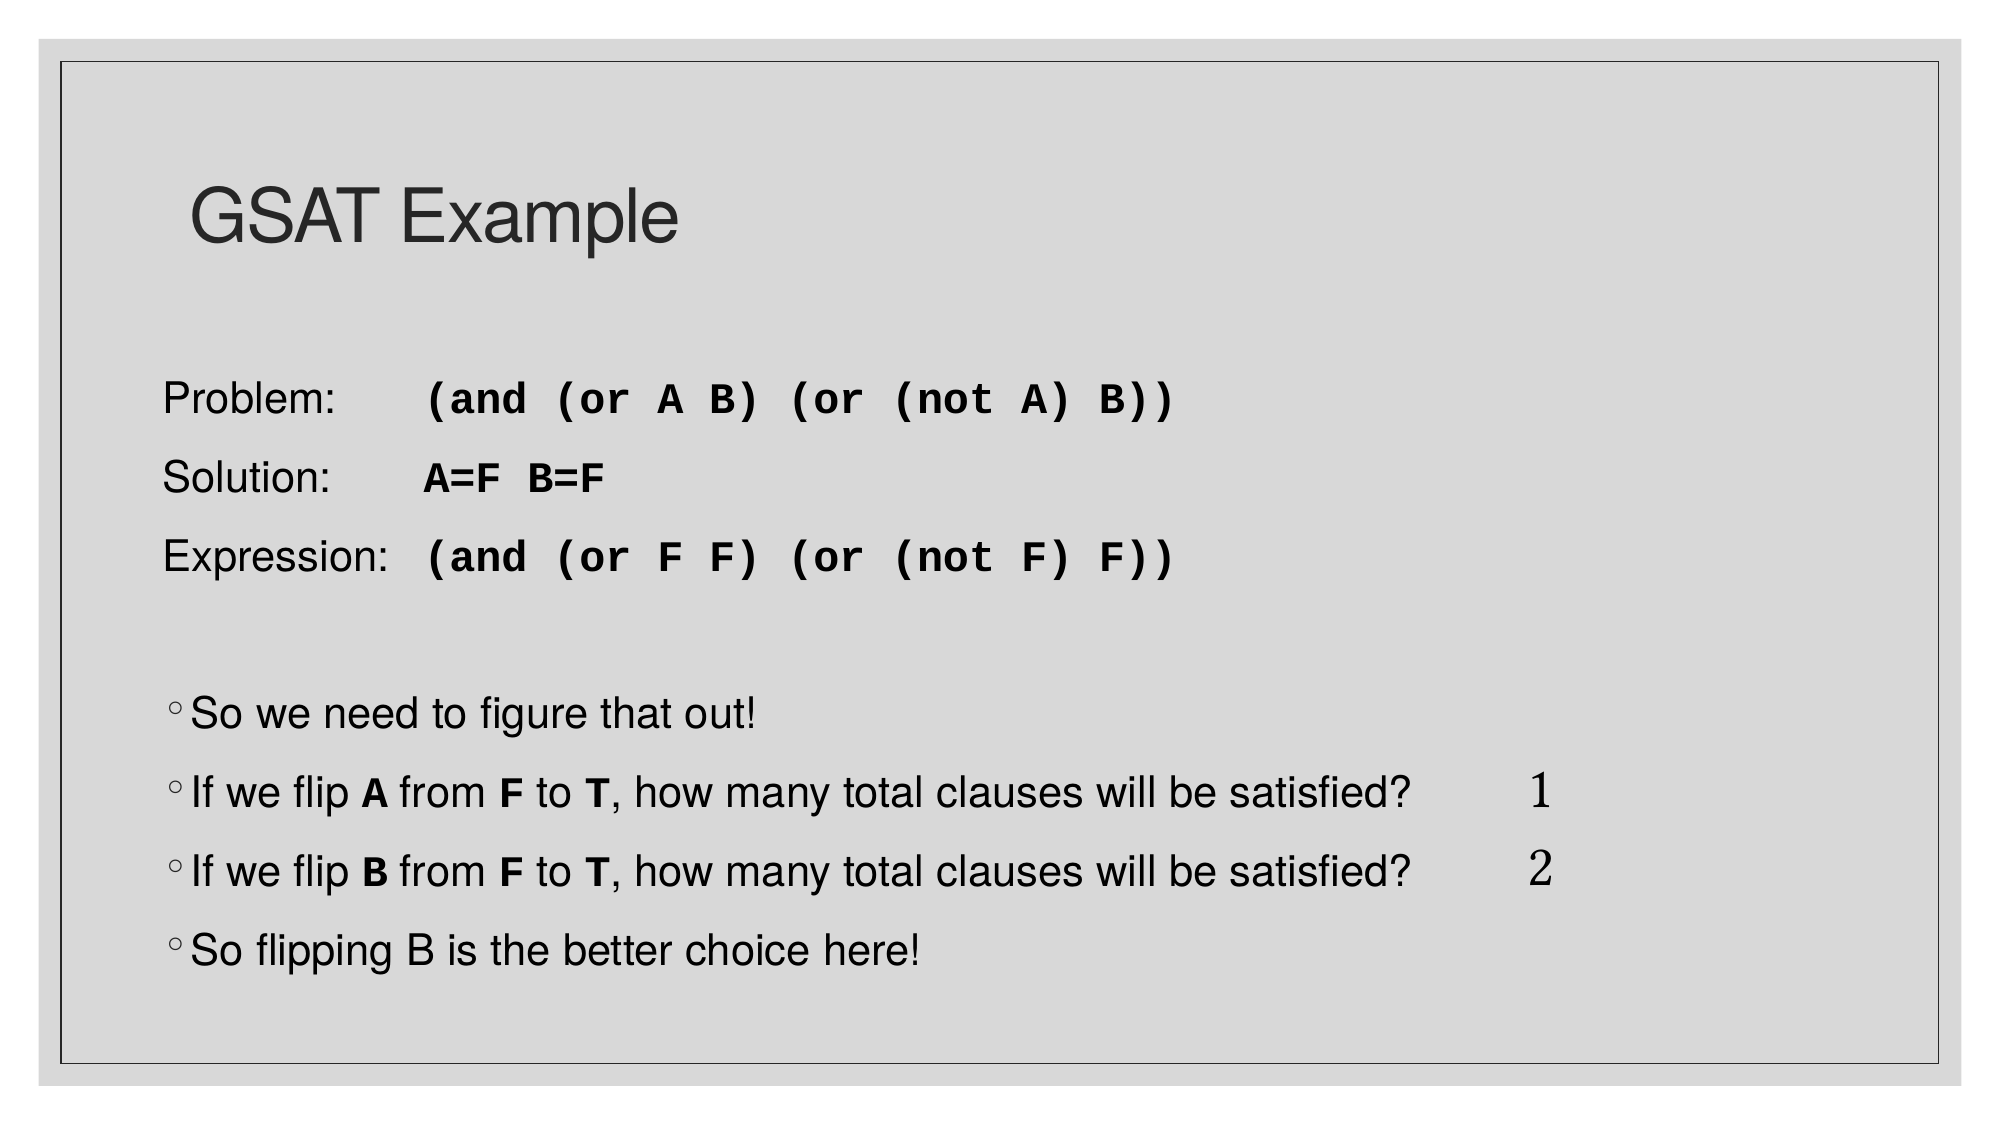

# GSAT Example
Problem:     	(and (or A B) (or (not A) B))
Solution:   	A=F B=F
Expression: 	(and (or F F) (or (not F) F))

So we need to figure that out!
If we flip A from F to T, how many total clauses will be satisfied?
If we flip B from F to T, how many total clauses will be satisfied?
So flipping B is the better choice here!

1
2